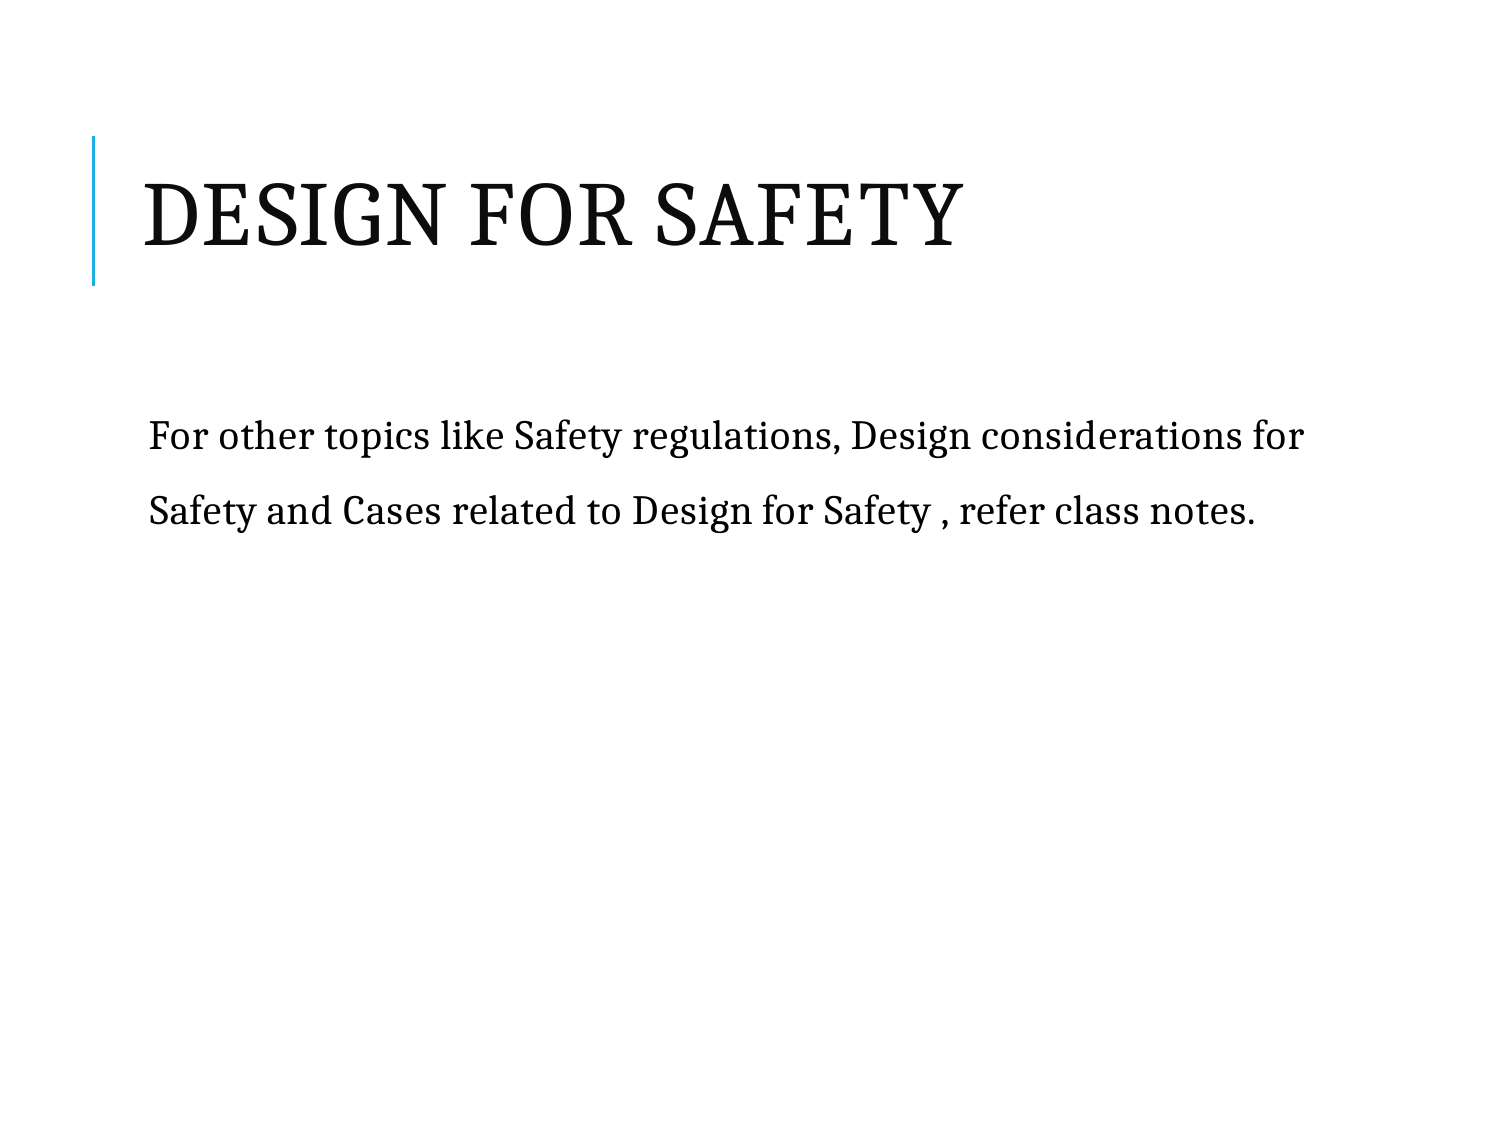

# DESIGN FOR SAFETY
For other topics like Safety regulations, Design considerations for Safety and Cases related to Design for Safety , refer class notes.